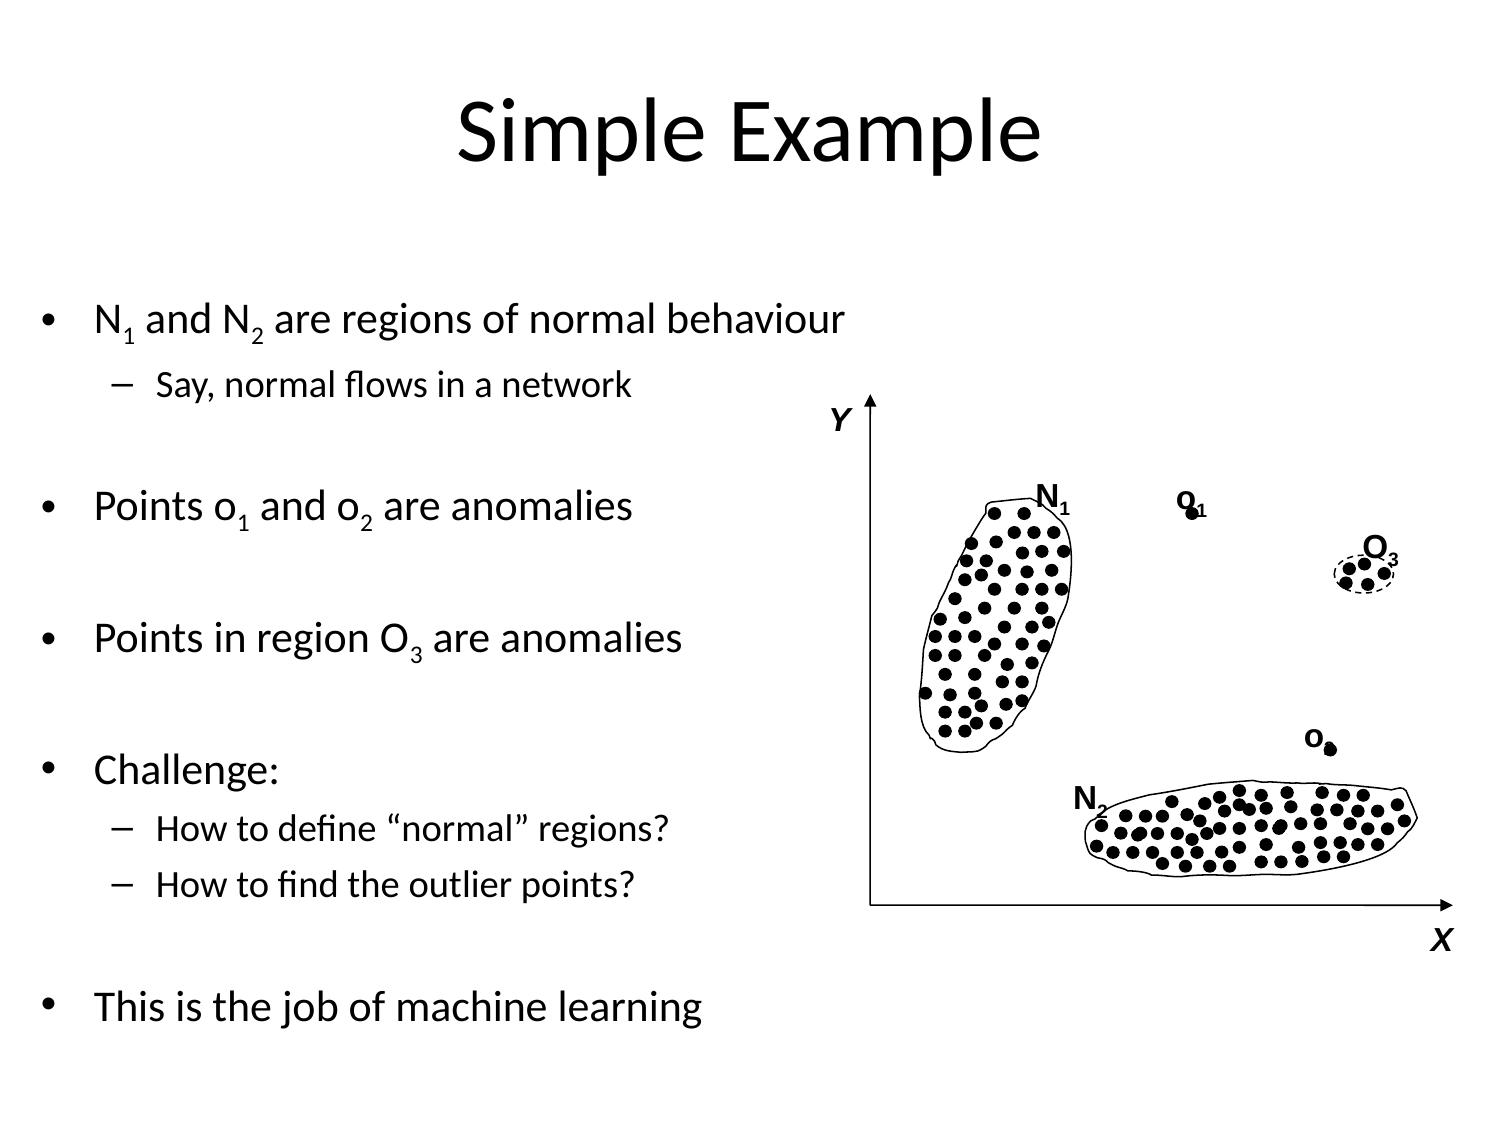

Simple Example
N1 and N2 are regions of normal behaviour
Say, normal flows in a network

Points o1 and o2 are anomalies

Points in region O3 are anomalies

Challenge:
How to define “normal” regions?
How to find the outlier points?

This is the job of machine learning
Y

N1
o1

O3

o2

N2

X